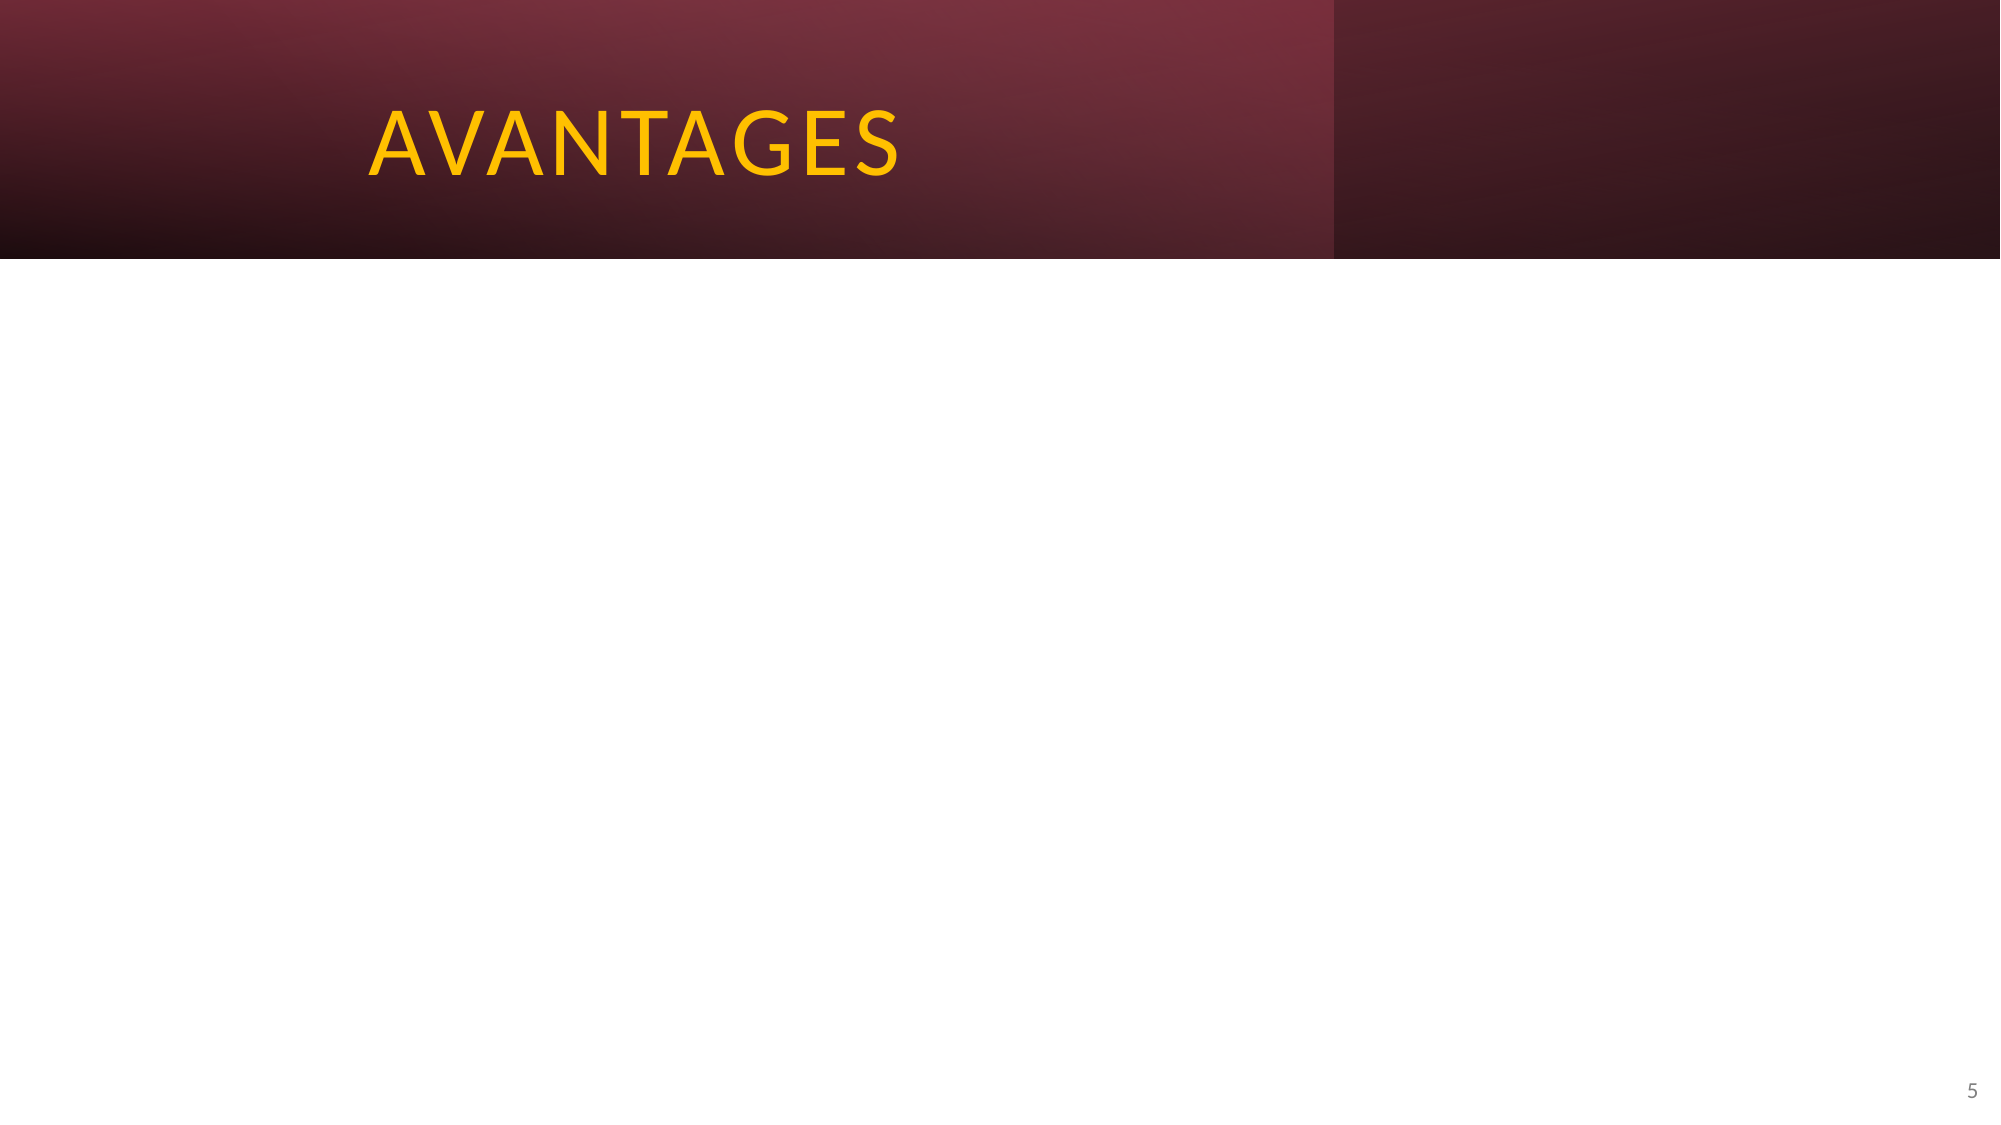

# Avantages

### Chart

| Category |
|---|
5